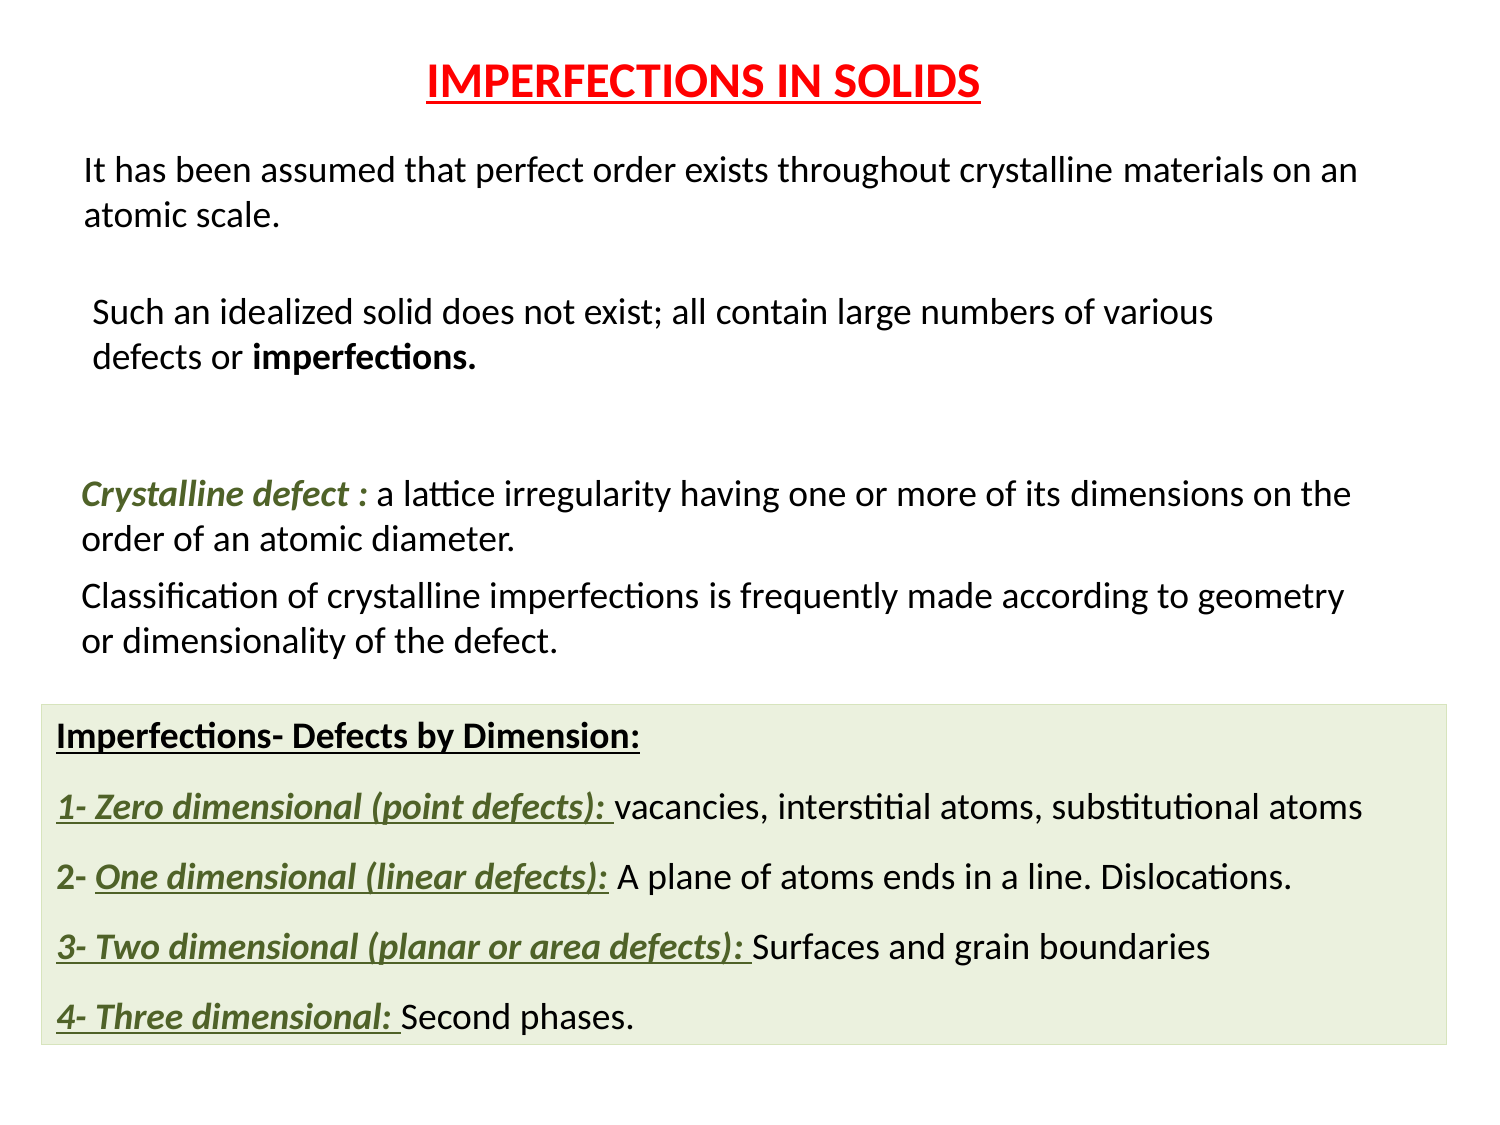

IMPERFECTIONS IN SOLIDS
It has been assumed that perfect order exists throughout crystalline materials on an atomic scale.
Such an idealized solid does not exist; all contain large numbers of various defects or imperfections.
Crystalline defect : a lattice irregularity having one or more of its dimensions on the order of an atomic diameter.
Classification of crystalline imperfections is frequently made according to geometry or dimensionality of the defect.
Imperfections- Defects by Dimension:
1- Zero dimensional (point defects): vacancies, interstitial atoms, substitutional atoms
2- One dimensional (linear defects): A plane of atoms ends in a line. Dislocations.
3- Two dimensional (planar or area defects): Surfaces and grain boundaries
4- Three dimensional: Second phases.